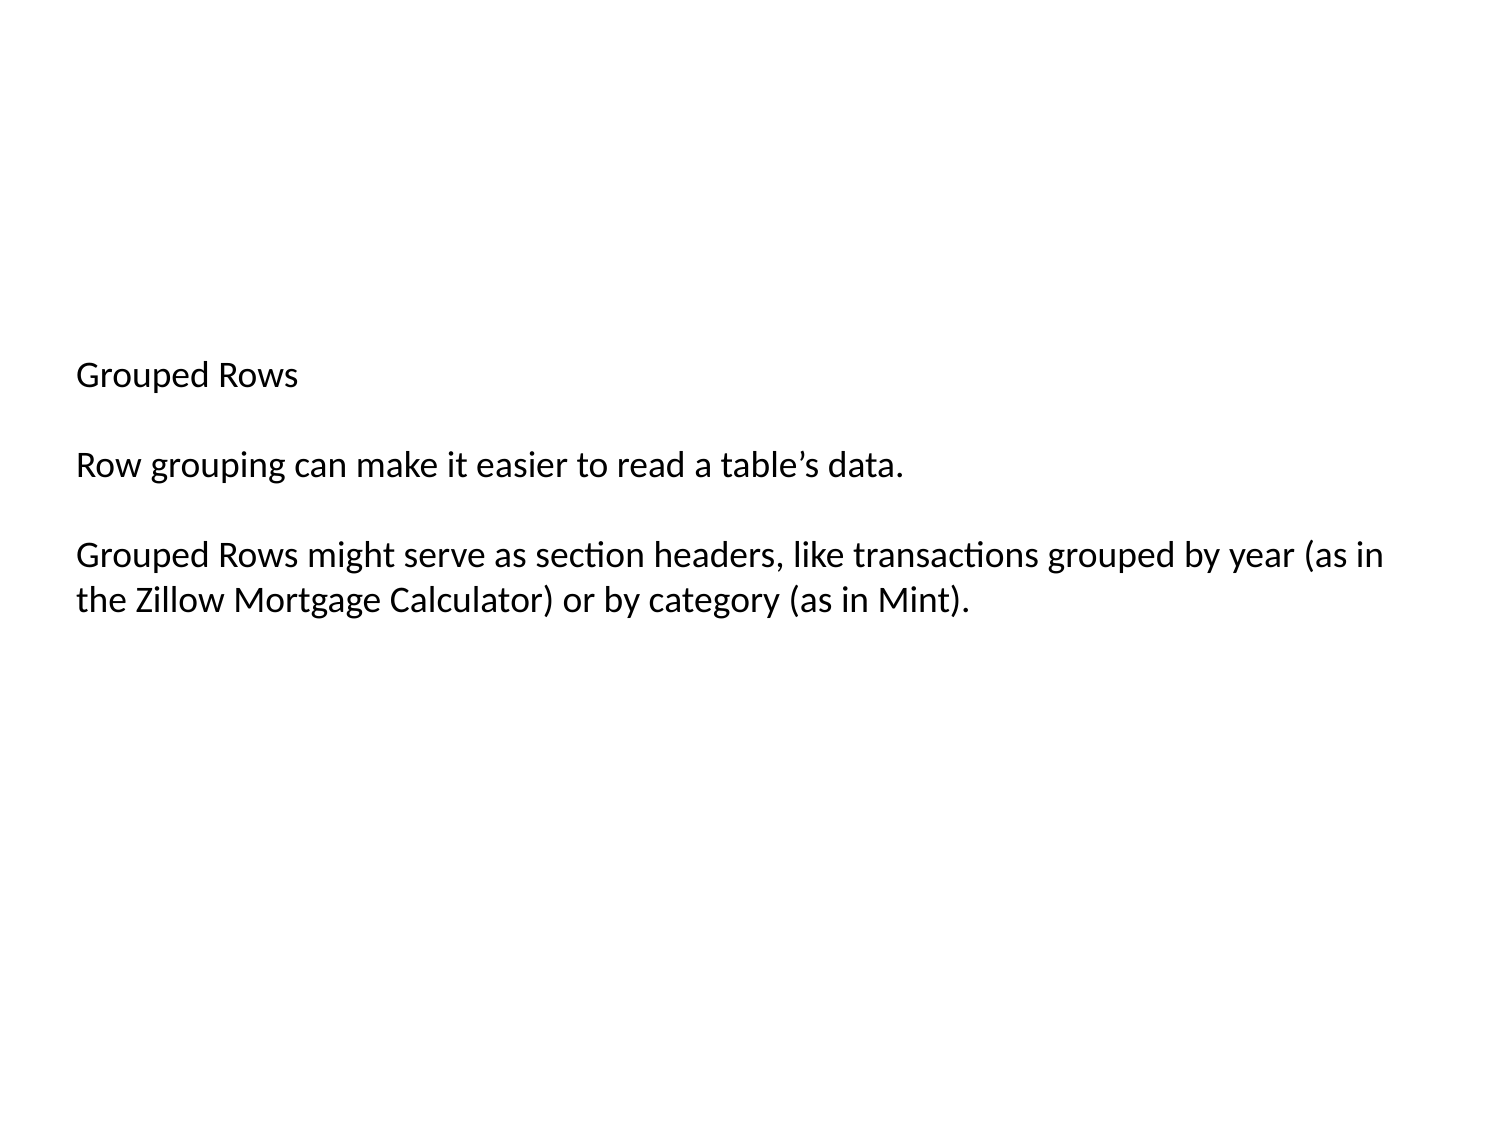

Grouped Rows

Row grouping can make it easier to read a table’s data.

Grouped Rows might serve as section headers, like transactions grouped by year (as in the Zillow Mortgage Calculator) or by category (as in Mint).